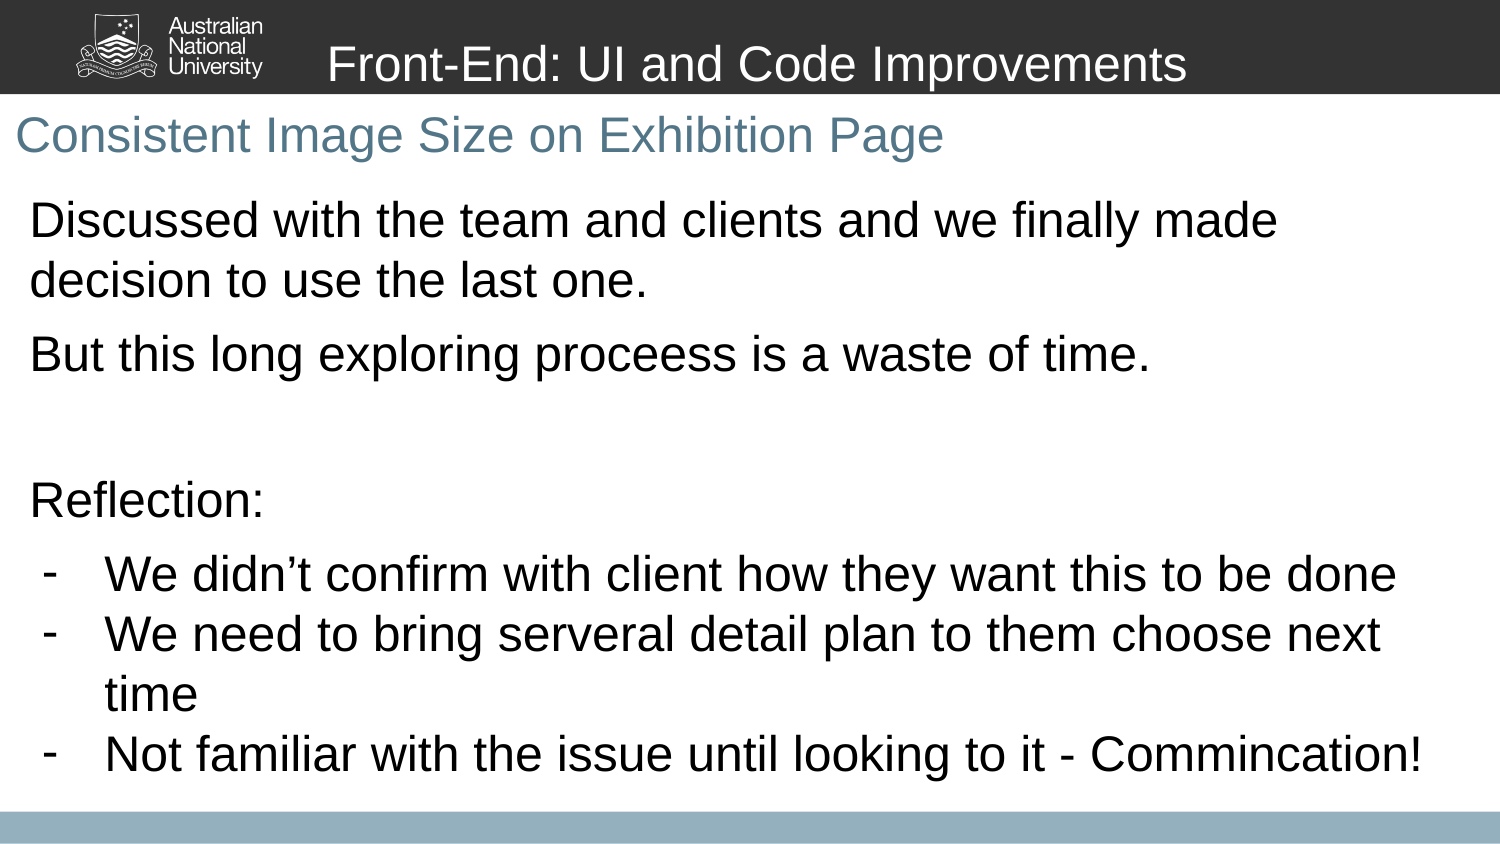

# Front-End: UI and Code Improvements
Consistent Image Size on Exhibition Page
Discussed with the team and clients and we finally made decision to use the last one.
But this long exploring proceess is a waste of time.

Reflection:
We didn’t confirm with client how they want this to be done
We need to bring serveral detail plan to them choose next time
Not familiar with the issue until looking to it - Commincation!